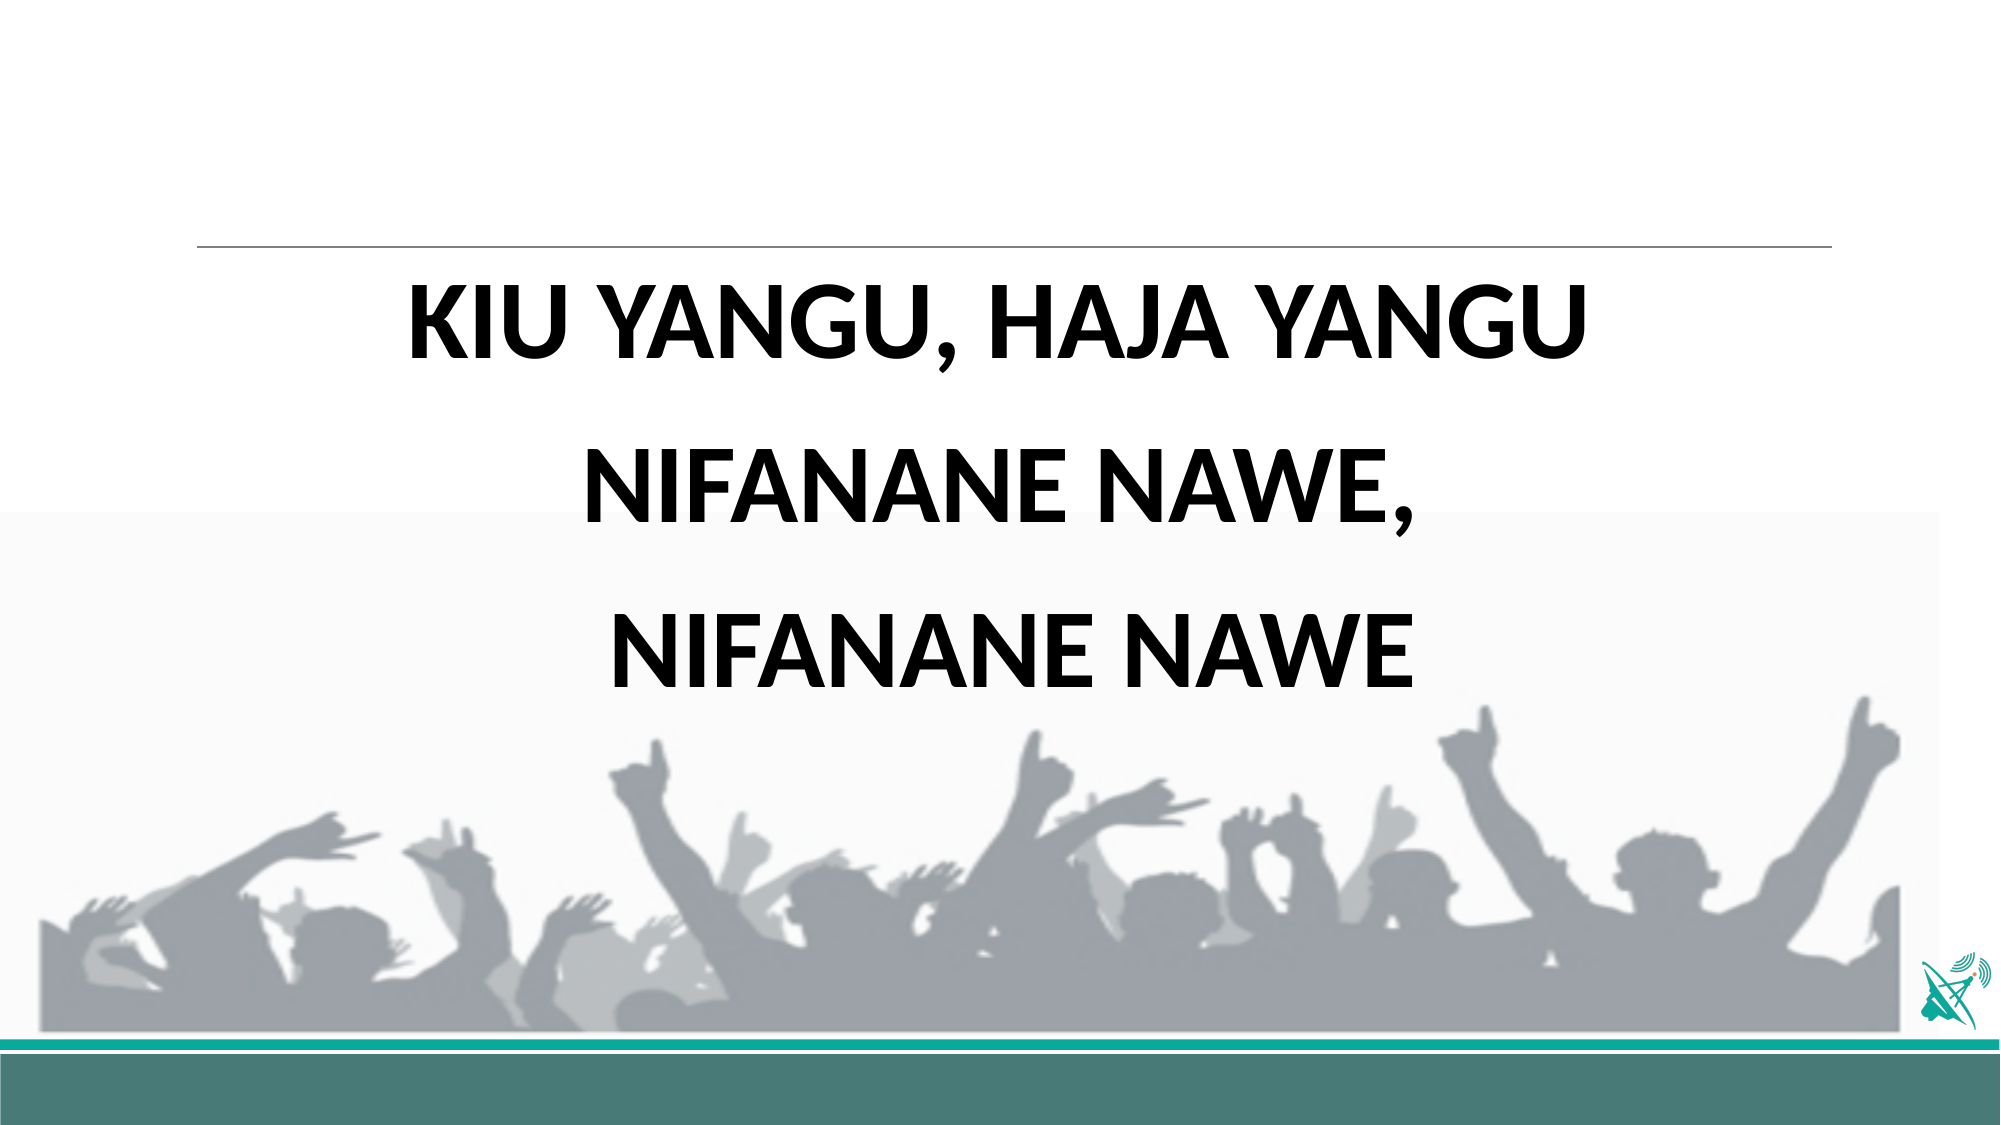

KIU YANGU, HAJA YANGU
NIFANANE NAWE,
NIFANANE NAWE